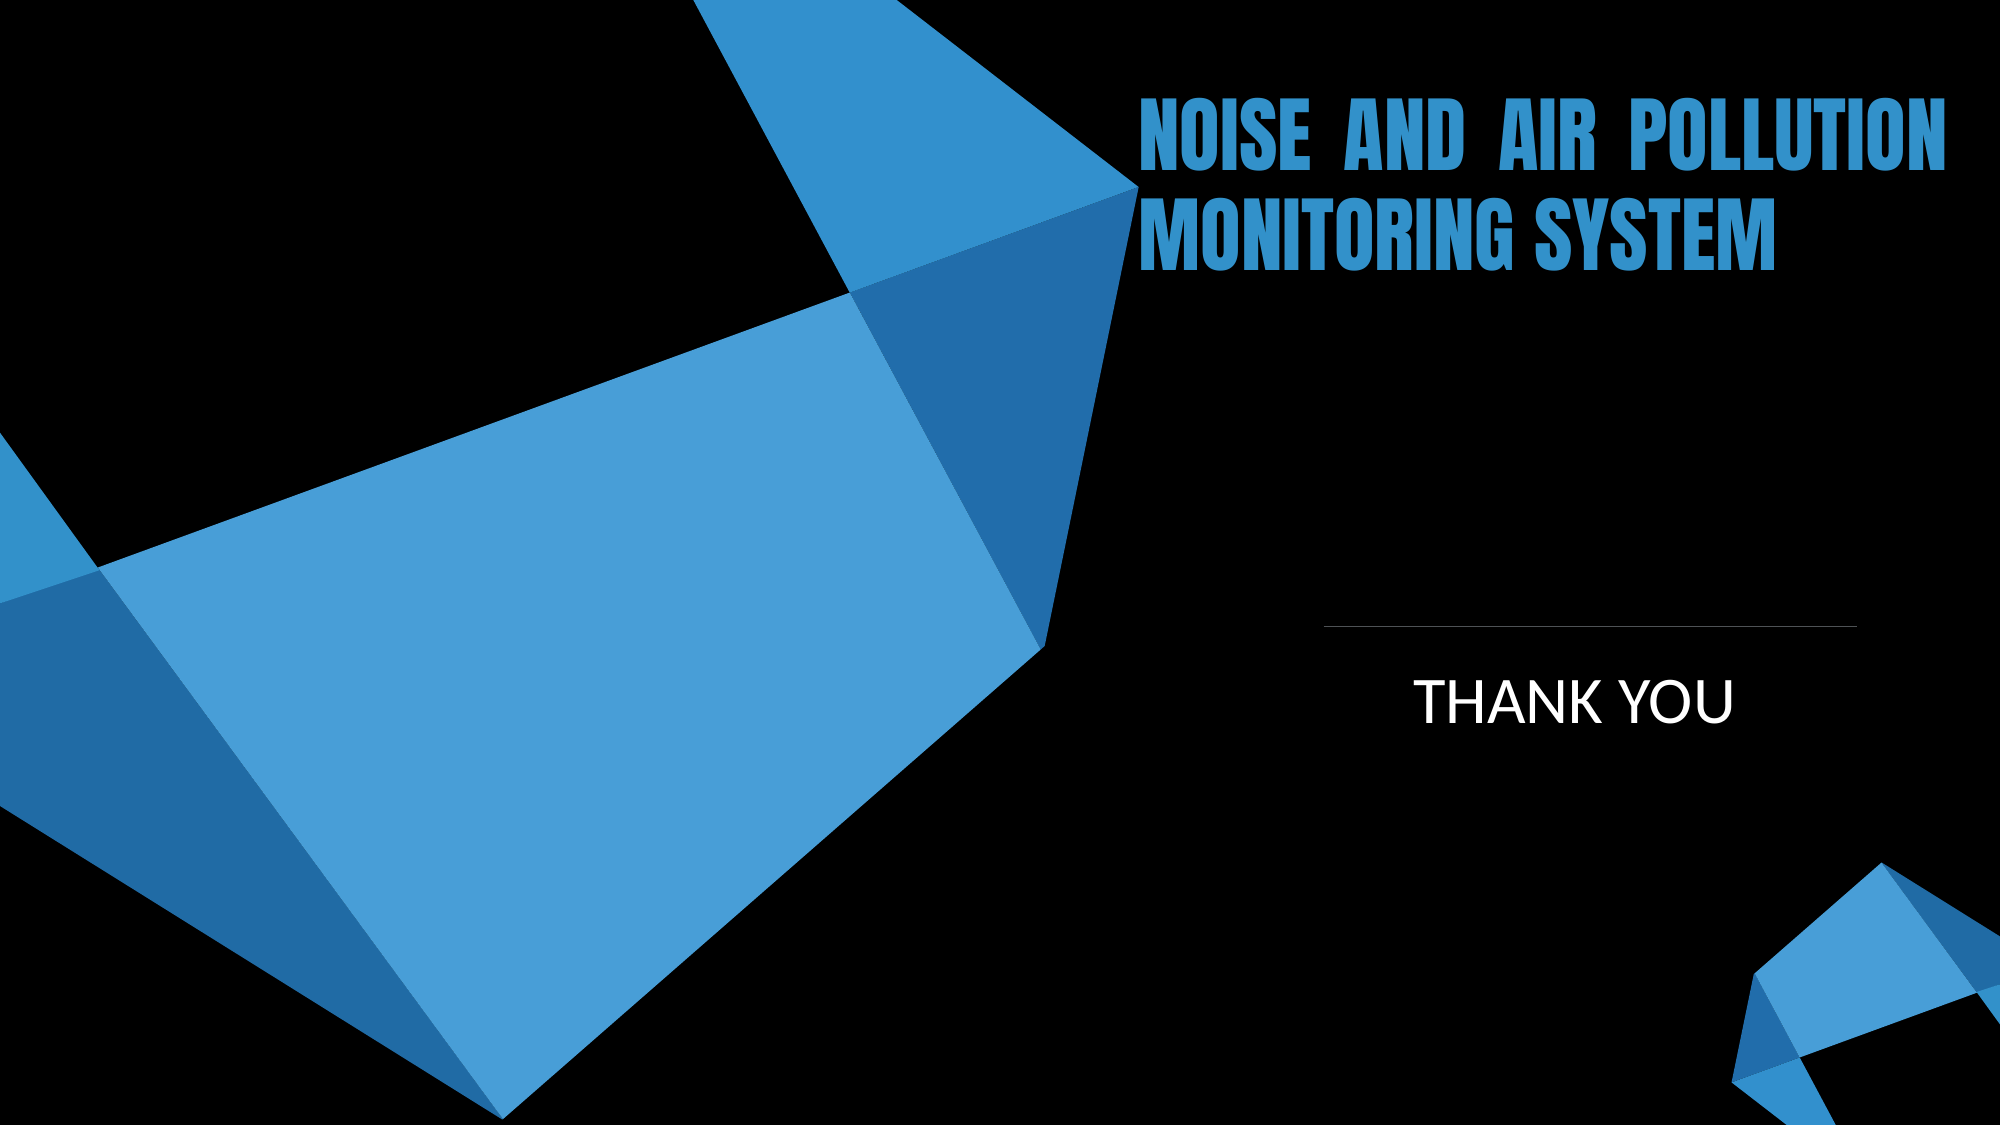

NOISE AND AIR POLLUTION MONITORING SYSTEM
THANK YOU